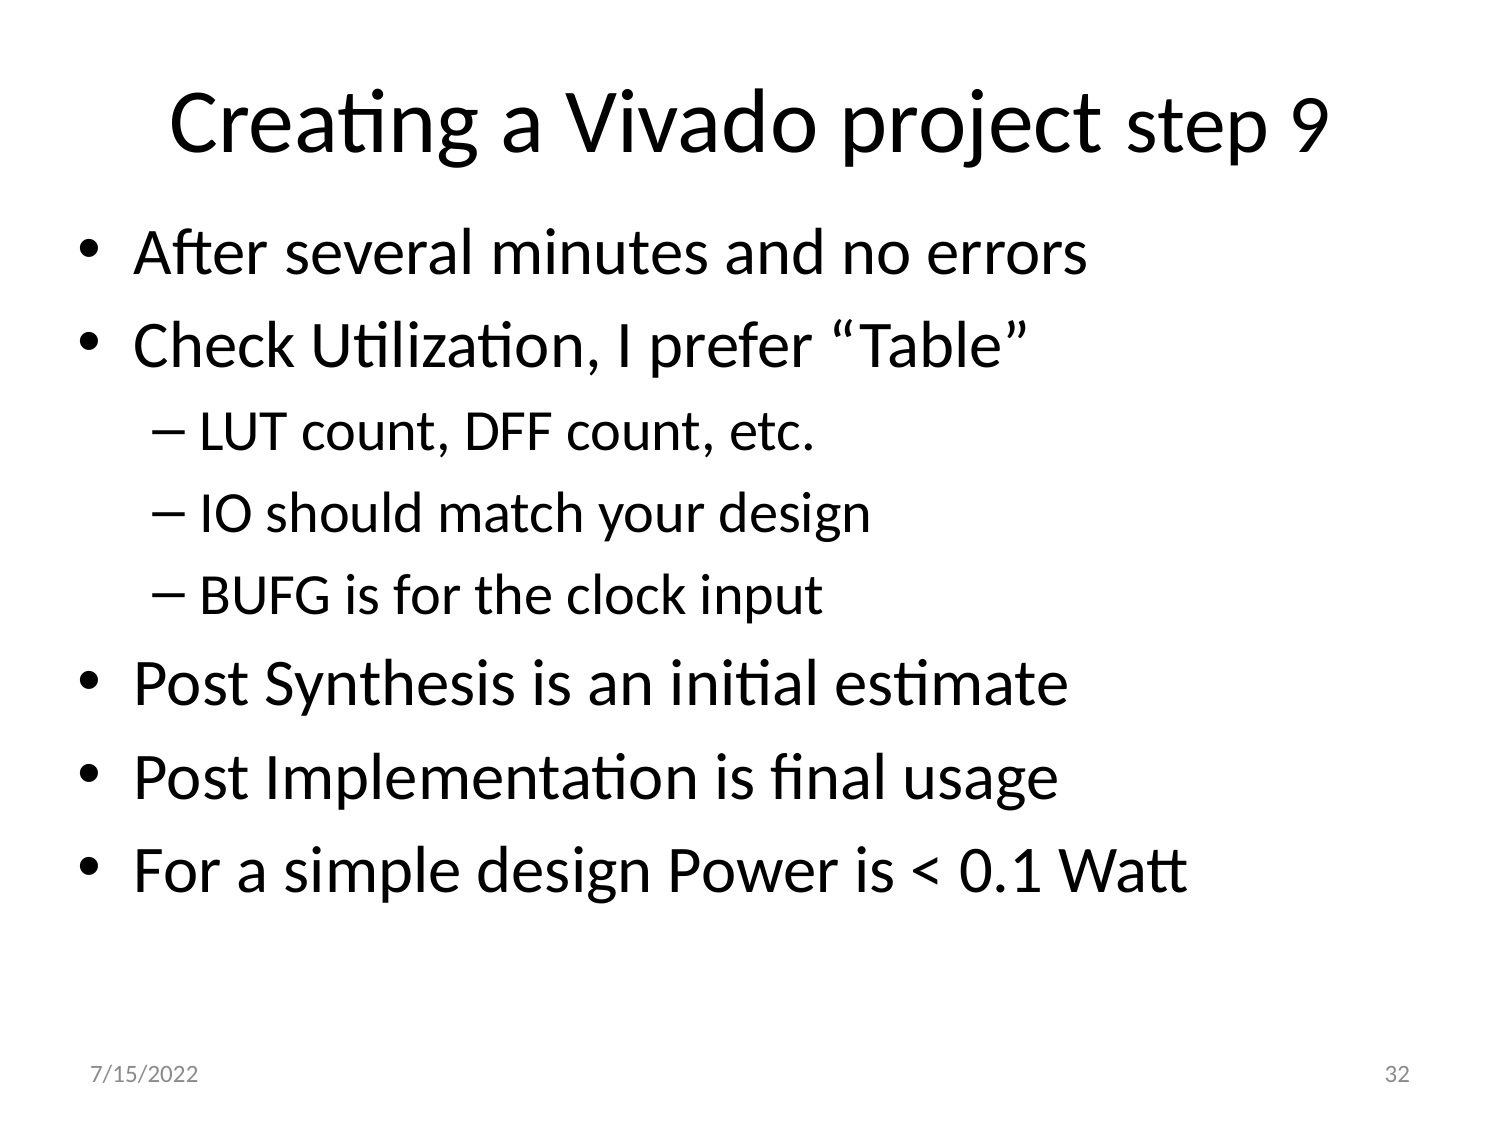

# Creating a Vivado project step 9
After several minutes and no errors
Check Utilization, I prefer “Table”
LUT count, DFF count, etc.
IO should match your design
BUFG is for the clock input
Post Synthesis is an initial estimate
Post Implementation is final usage
For a simple design Power is < 0.1 Watt
7/15/2022
32